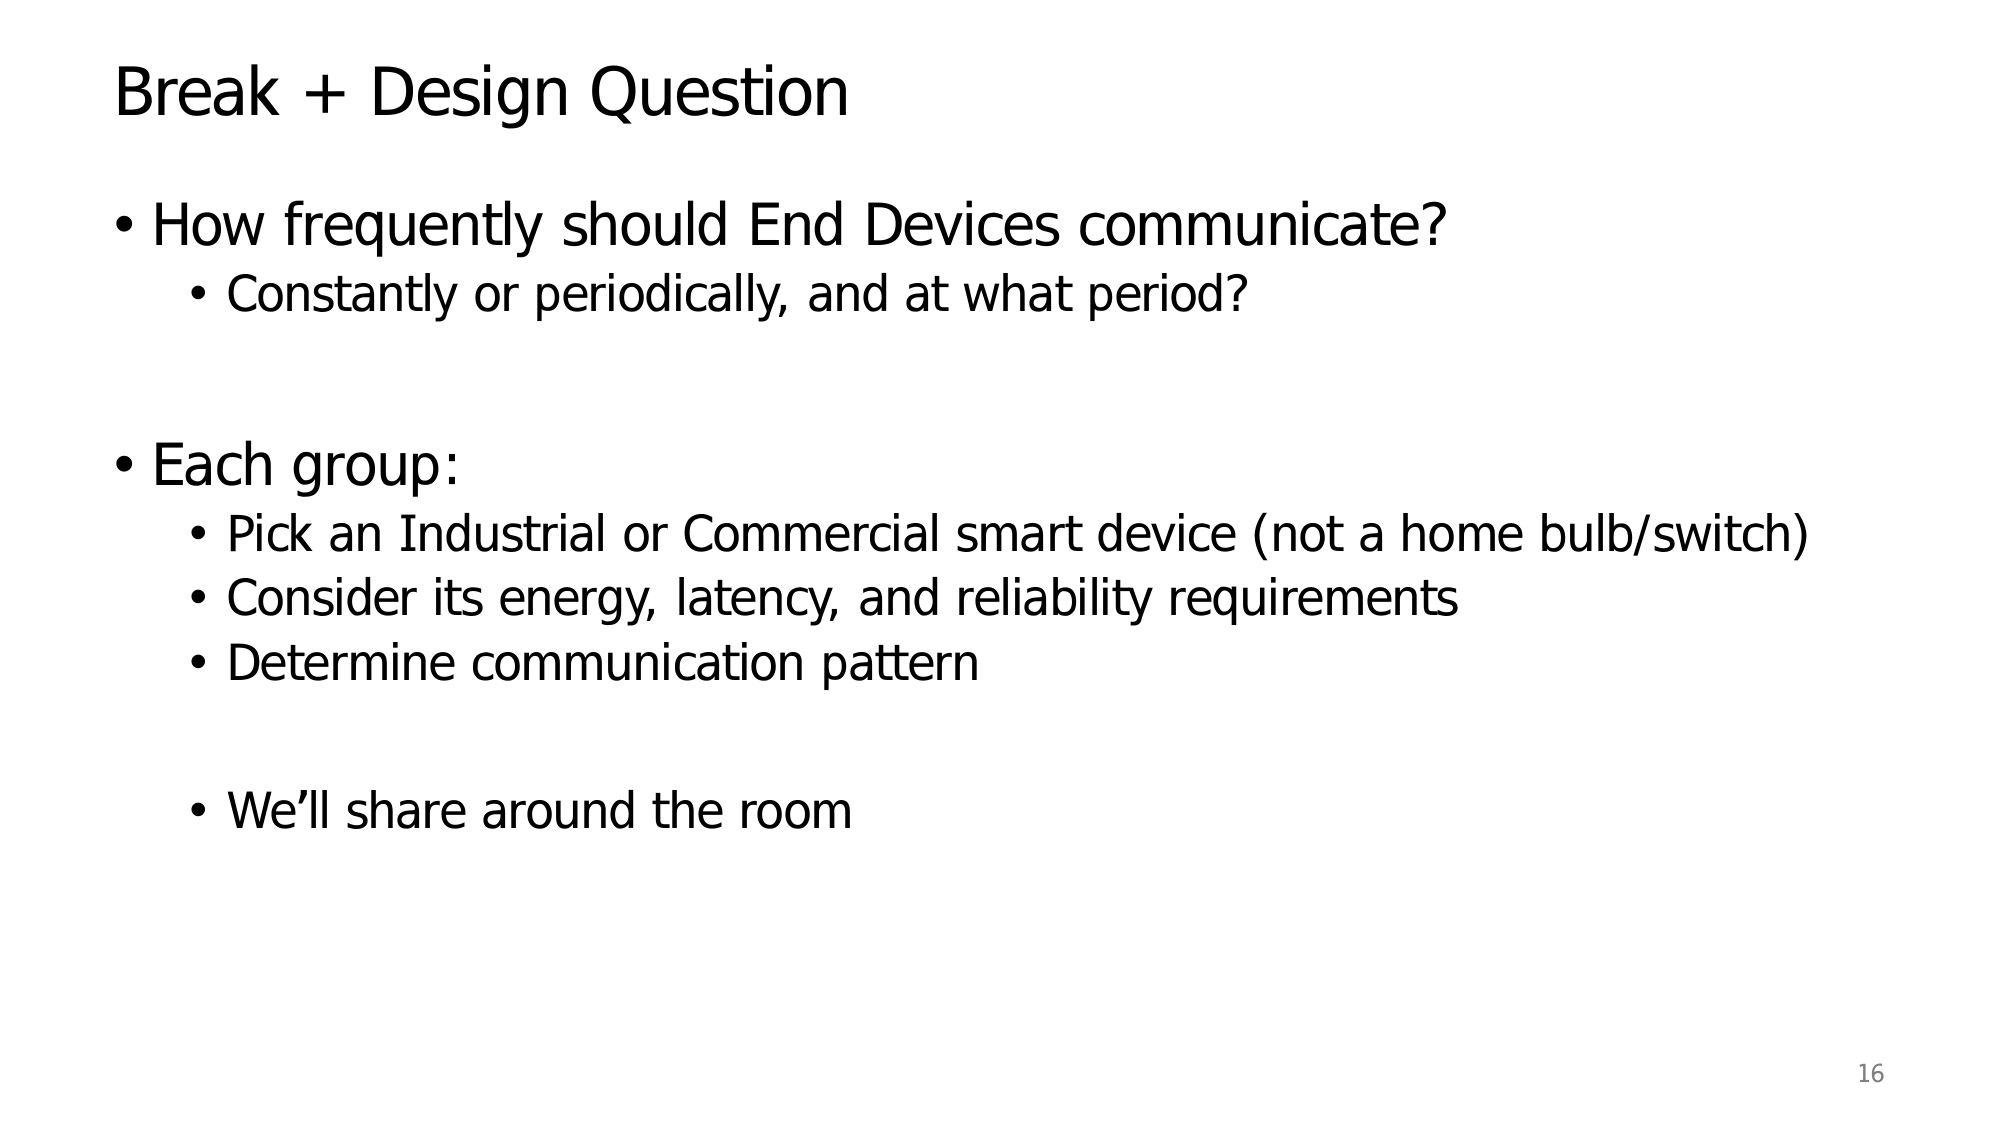

# Break + Design Question
How frequently should End Devices communicate?
Constantly or periodically, and at what period?

Each group:
Pick an Industrial or Commercial smart device (not a home bulb/switch)
Consider its energy, latency, and reliability requirements
Determine communication pattern

We’ll share around the room

16